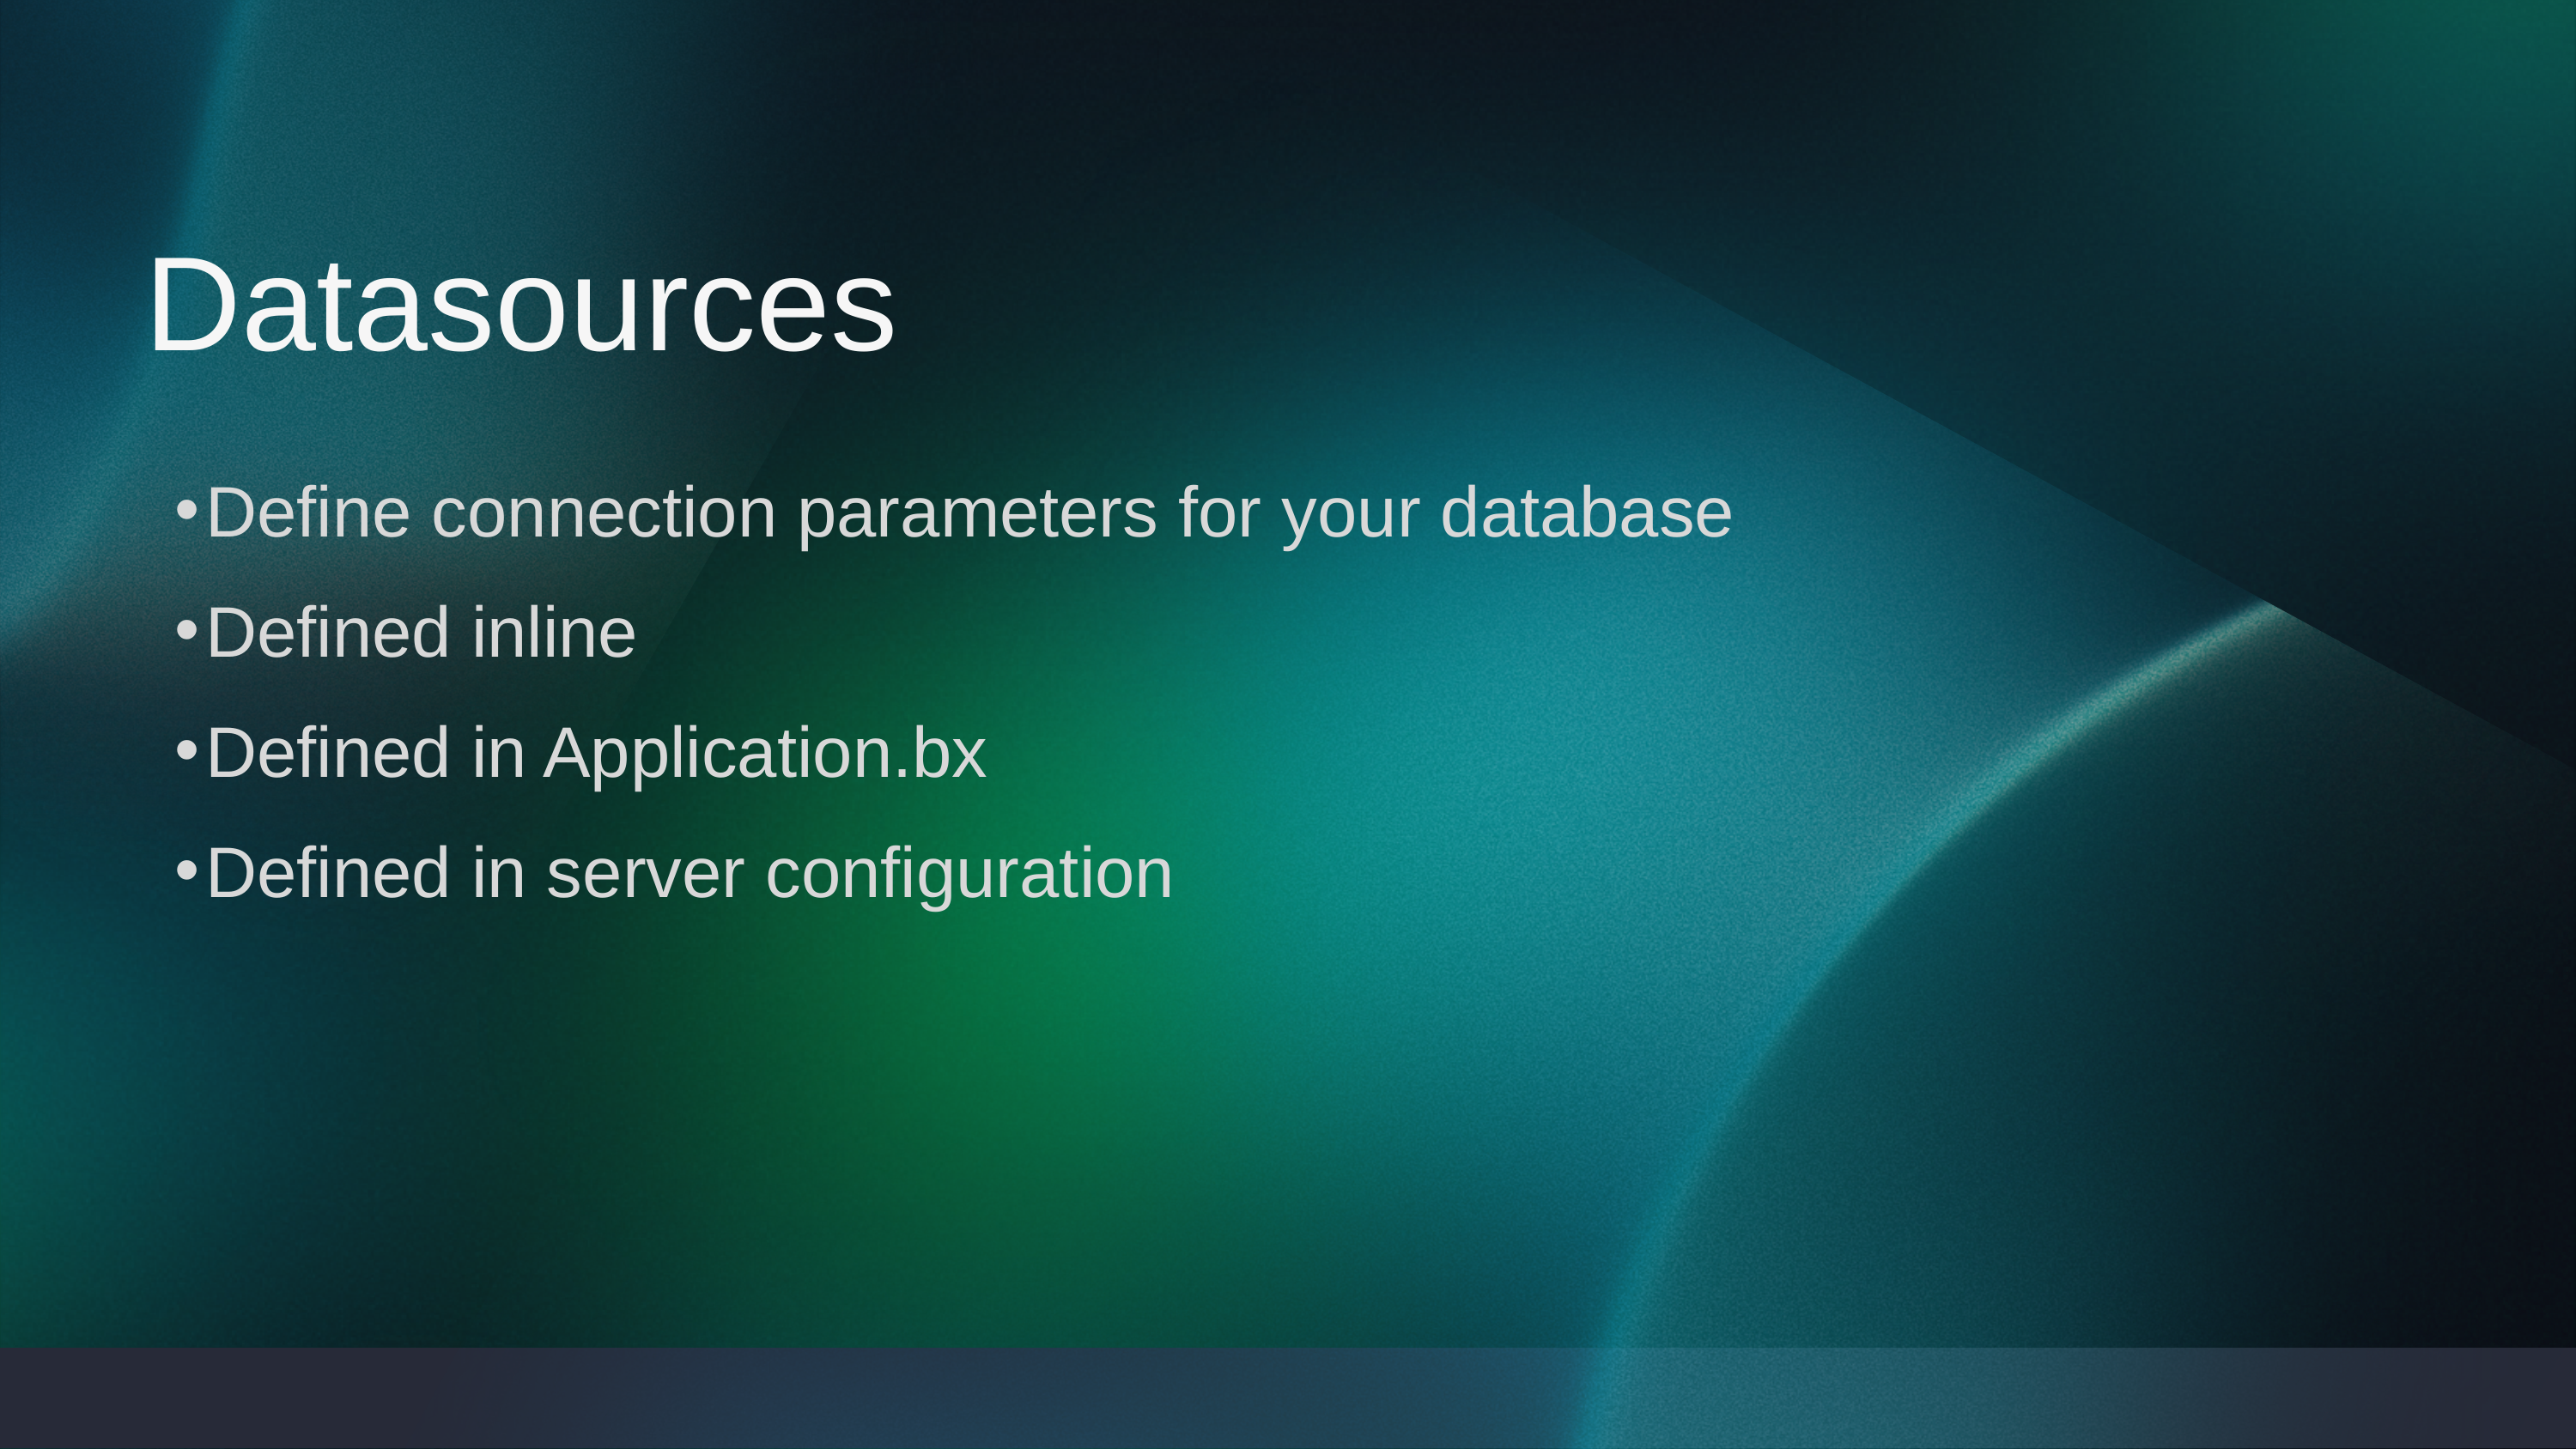

Datasources
Define connection parameters for your database
Defined inline
Defined in Application.bx
Defined in server configuration